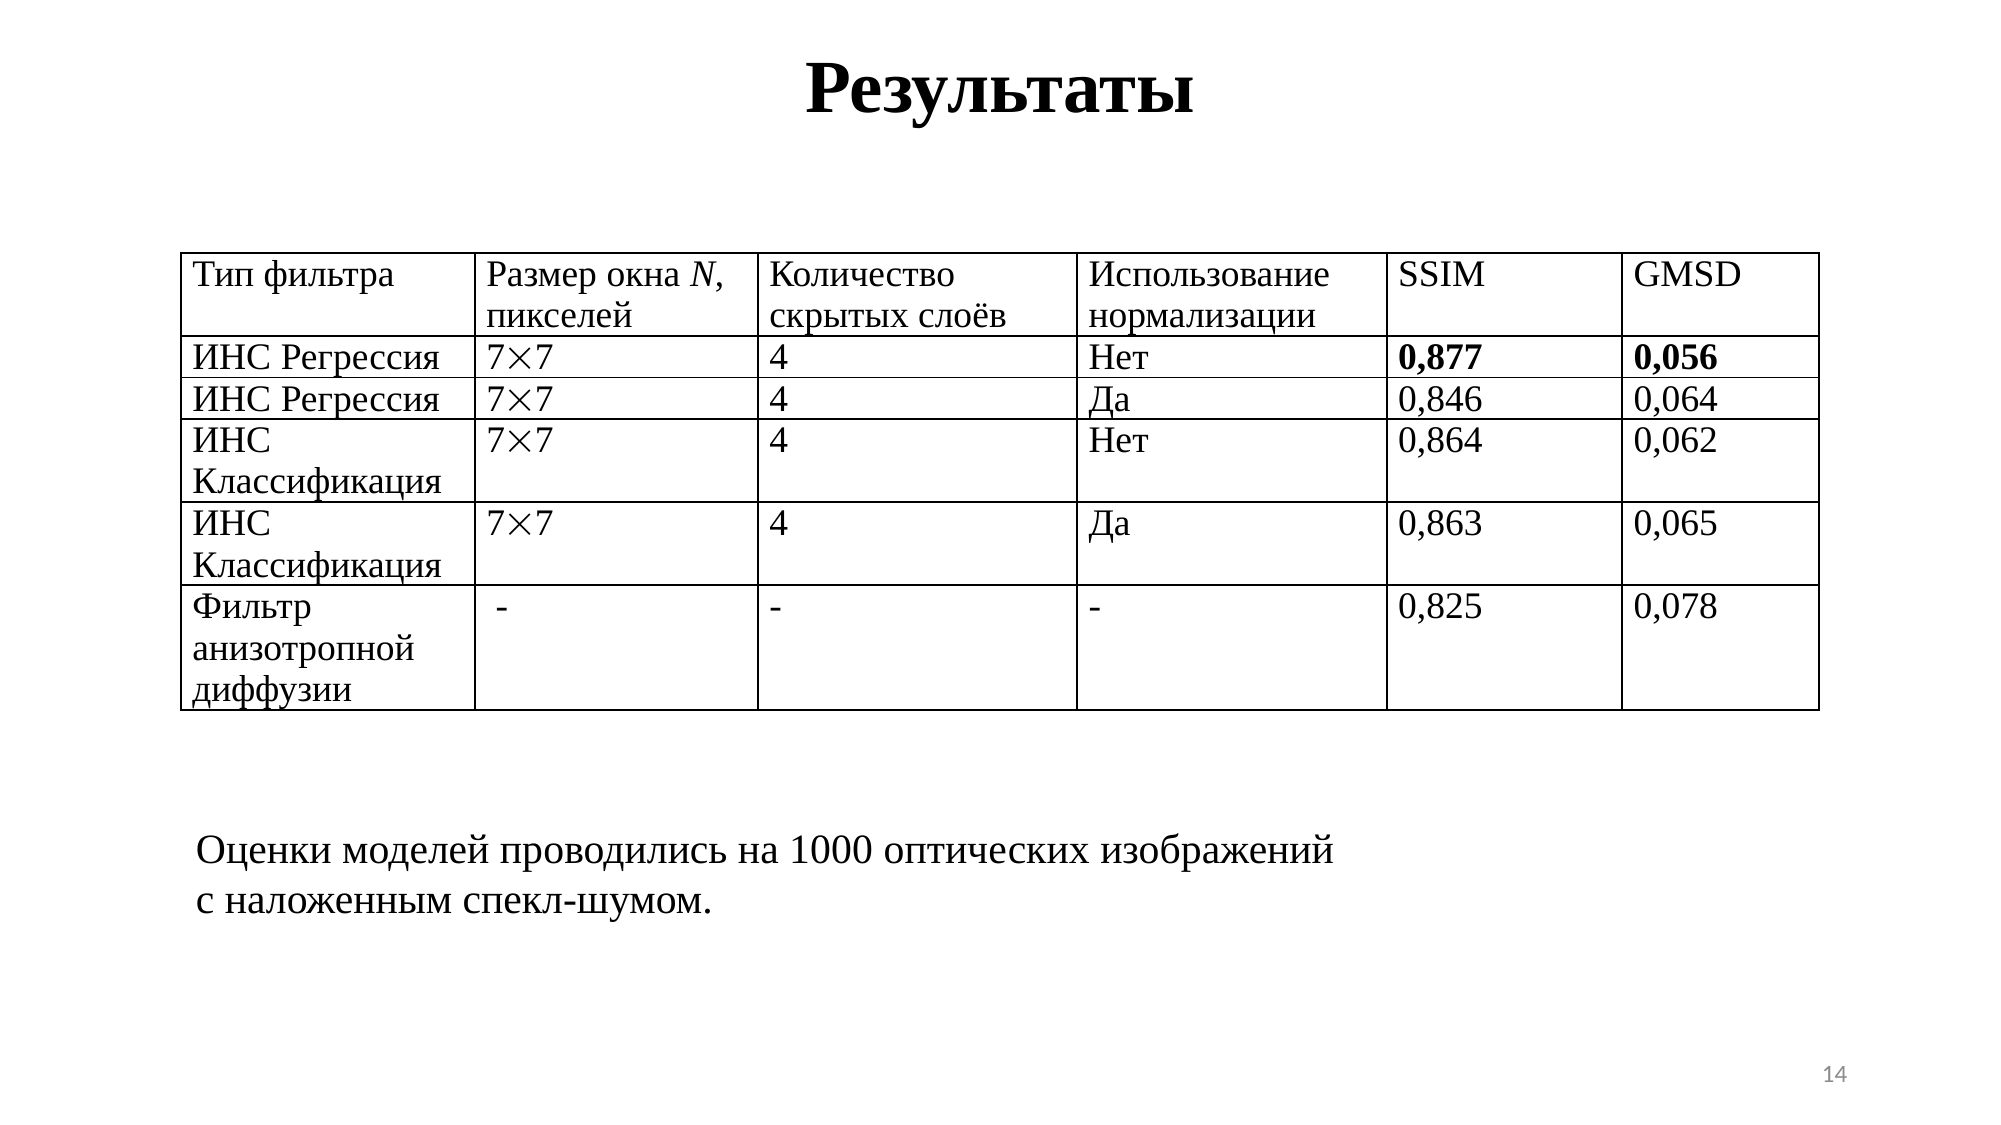

# Результаты
| Тип фильтра | Размер окна N, пикселей | Количество скрытых слоёв | Использование нормализации | SSIM | GMSD |
| --- | --- | --- | --- | --- | --- |
| ИНС Регрессия | 7×7 | 4 | Нет | 0,877 | 0,056 |
| ИНС Регрессия | 7×7 | 4 | Да | 0,846 | 0,064 |
| ИНС Классификация | 7×7 | 4 | Нет | 0,864 | 0,062 |
| ИНС Классификация | 7×7 | 4 | Да | 0,863 | 0,065 |
| Фильтр анизотропной диффузии | - | - | - | 0,825 | 0,078 |
Оценки моделей проводились на 1000 оптических изображений с наложенным спекл-шумом.
14